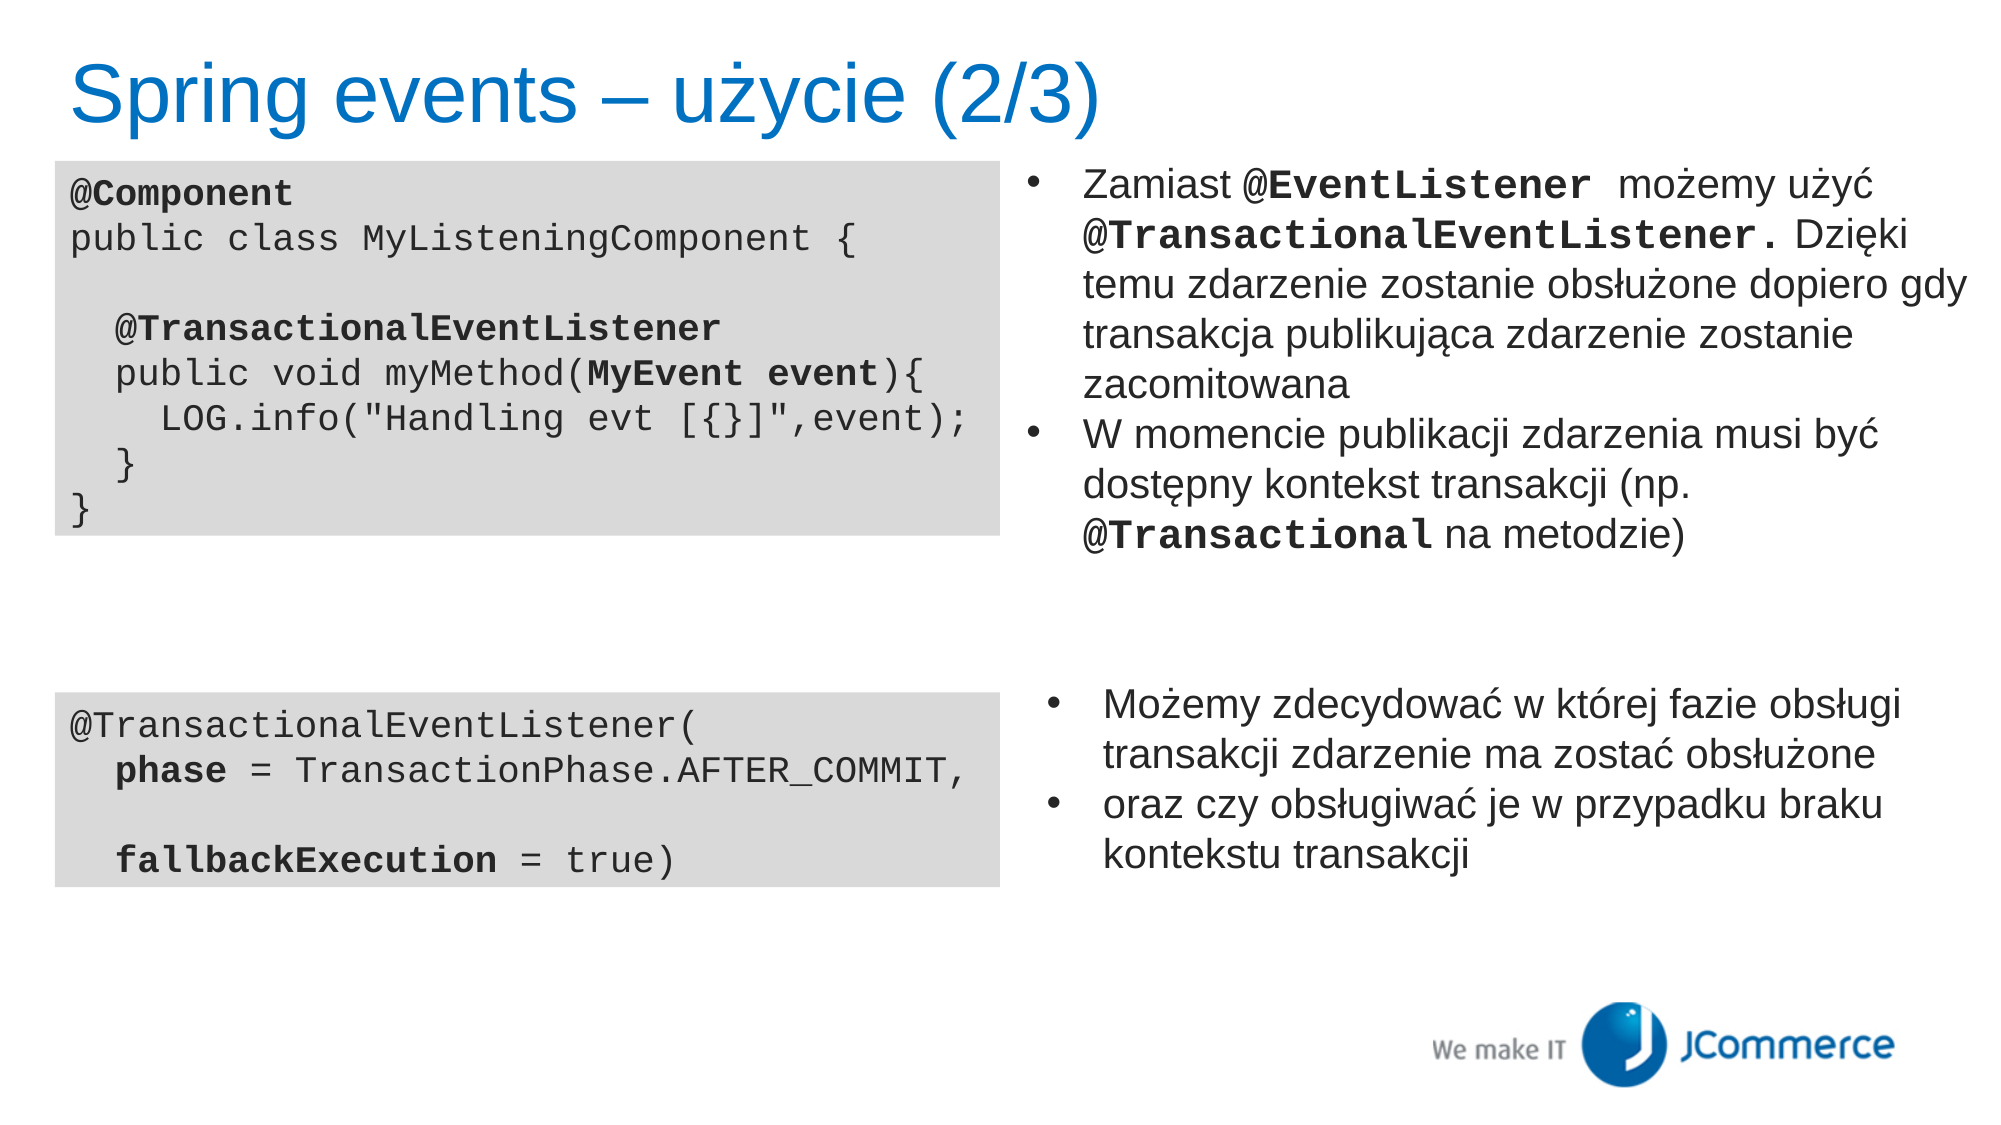

# Spring events – użycie (2/3)
Zamiast @EventListener możemy użyć @TransactionalEventListener. Dzięki temu zdarzenie zostanie obsłużone dopiero gdy transakcja publikująca zdarzenie zostanie zacomitowana
W momencie publikacji zdarzenia musi być dostępny kontekst transakcji (np. @Transactional na metodzie)
@Component
public class MyListeningComponent {

  @TransactionalEventListener
  public void myMethod(MyEvent event){
    LOG.info("Handling evt [{}]",event);
  }
}
Możemy zdecydować w której fazie obsługi transakcji zdarzenie ma zostać obsłużone
oraz czy obsługiwać je w przypadku braku kontekstu transakcji
@TransactionalEventListener(
  phase = TransactionPhase.AFTER_COMMIT,
  fallbackExecution = true)